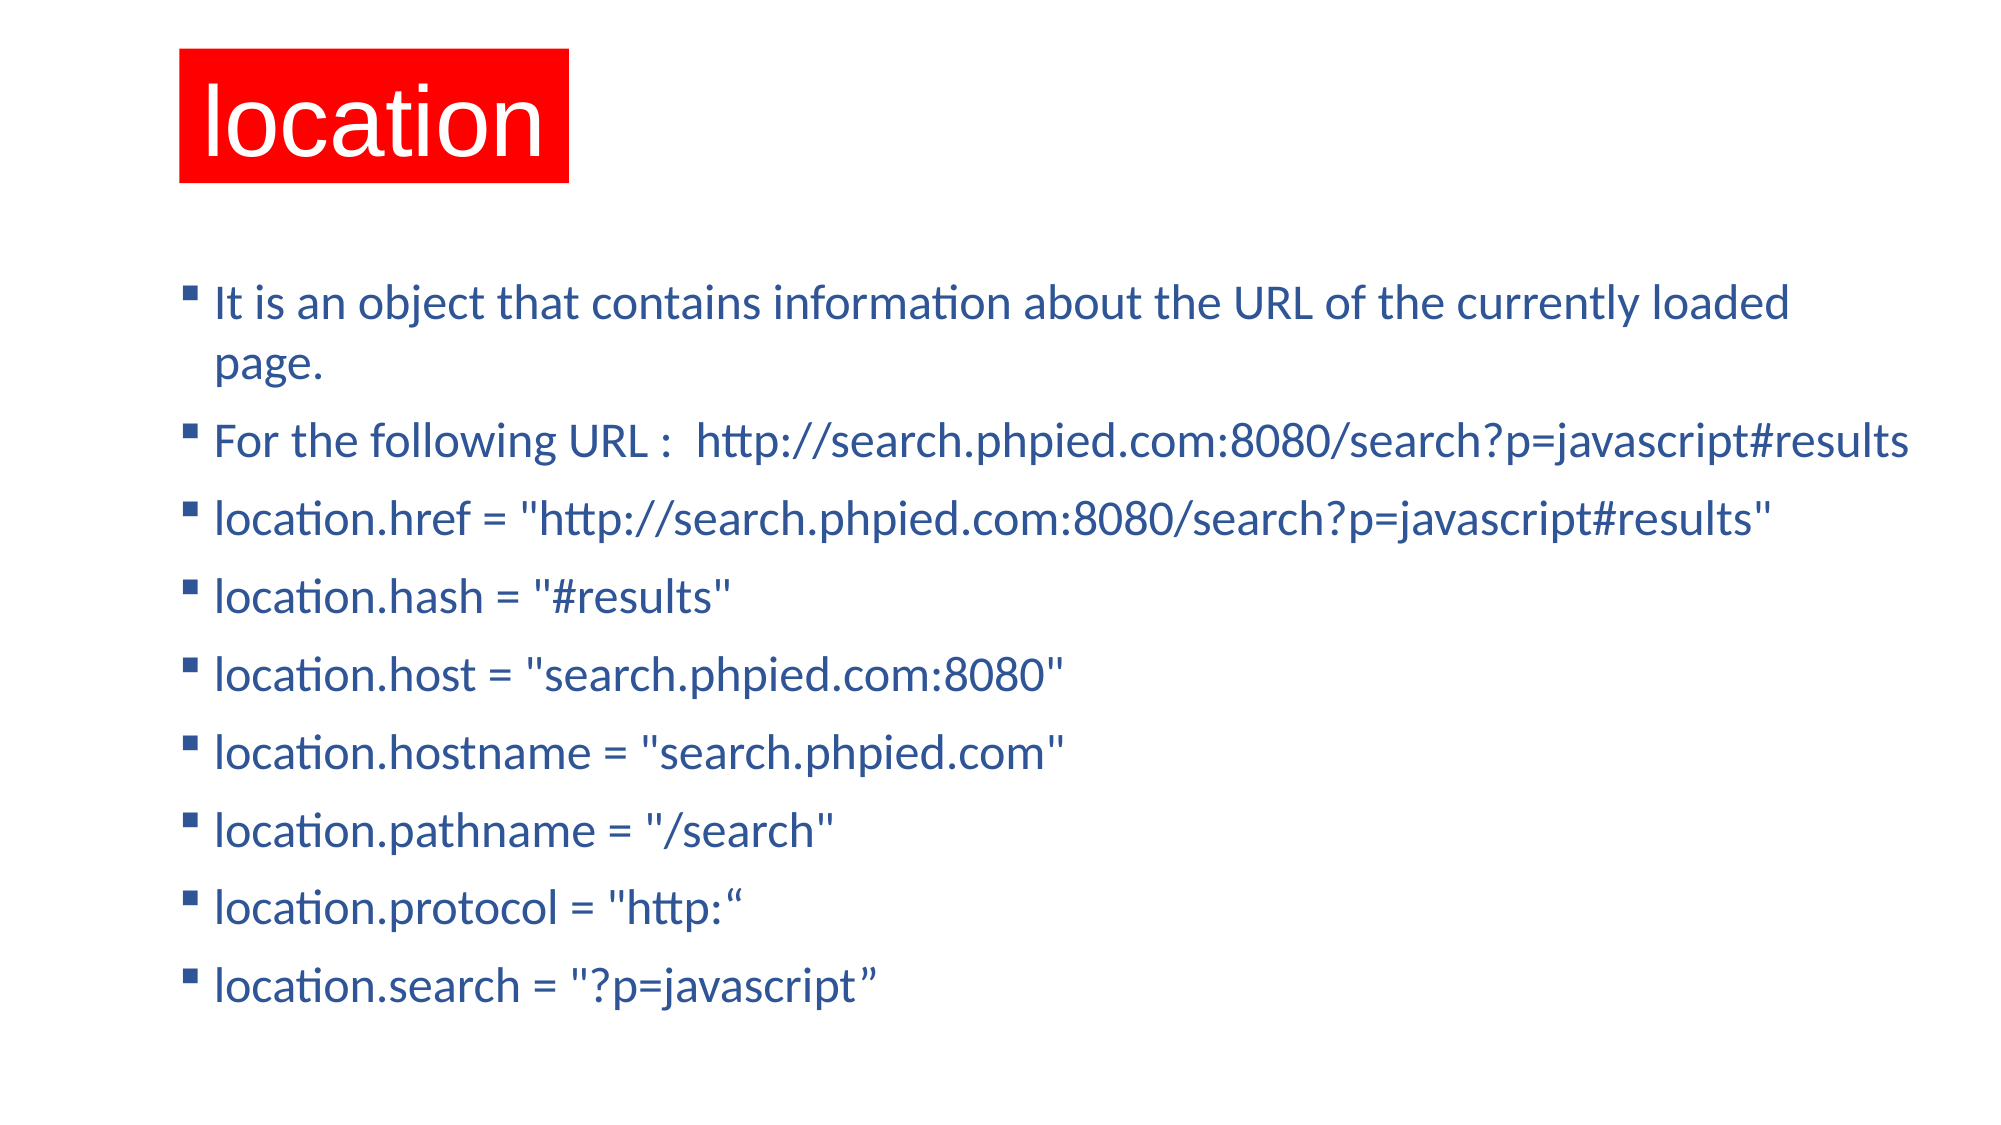

location
It is an object that contains information about the URL of the currently loaded page.
For the following URL :  http://search.phpied.com:8080/search?p=javascript#results
location.href = "http://search.phpied.com:8080/search?p=javascript#results"
location.hash = "#results"
location.host = "search.phpied.com:8080"
location.hostname = "search.phpied.com"
location.pathname = "/search"
location.protocol = "http:“
location.search = "?p=javascript”